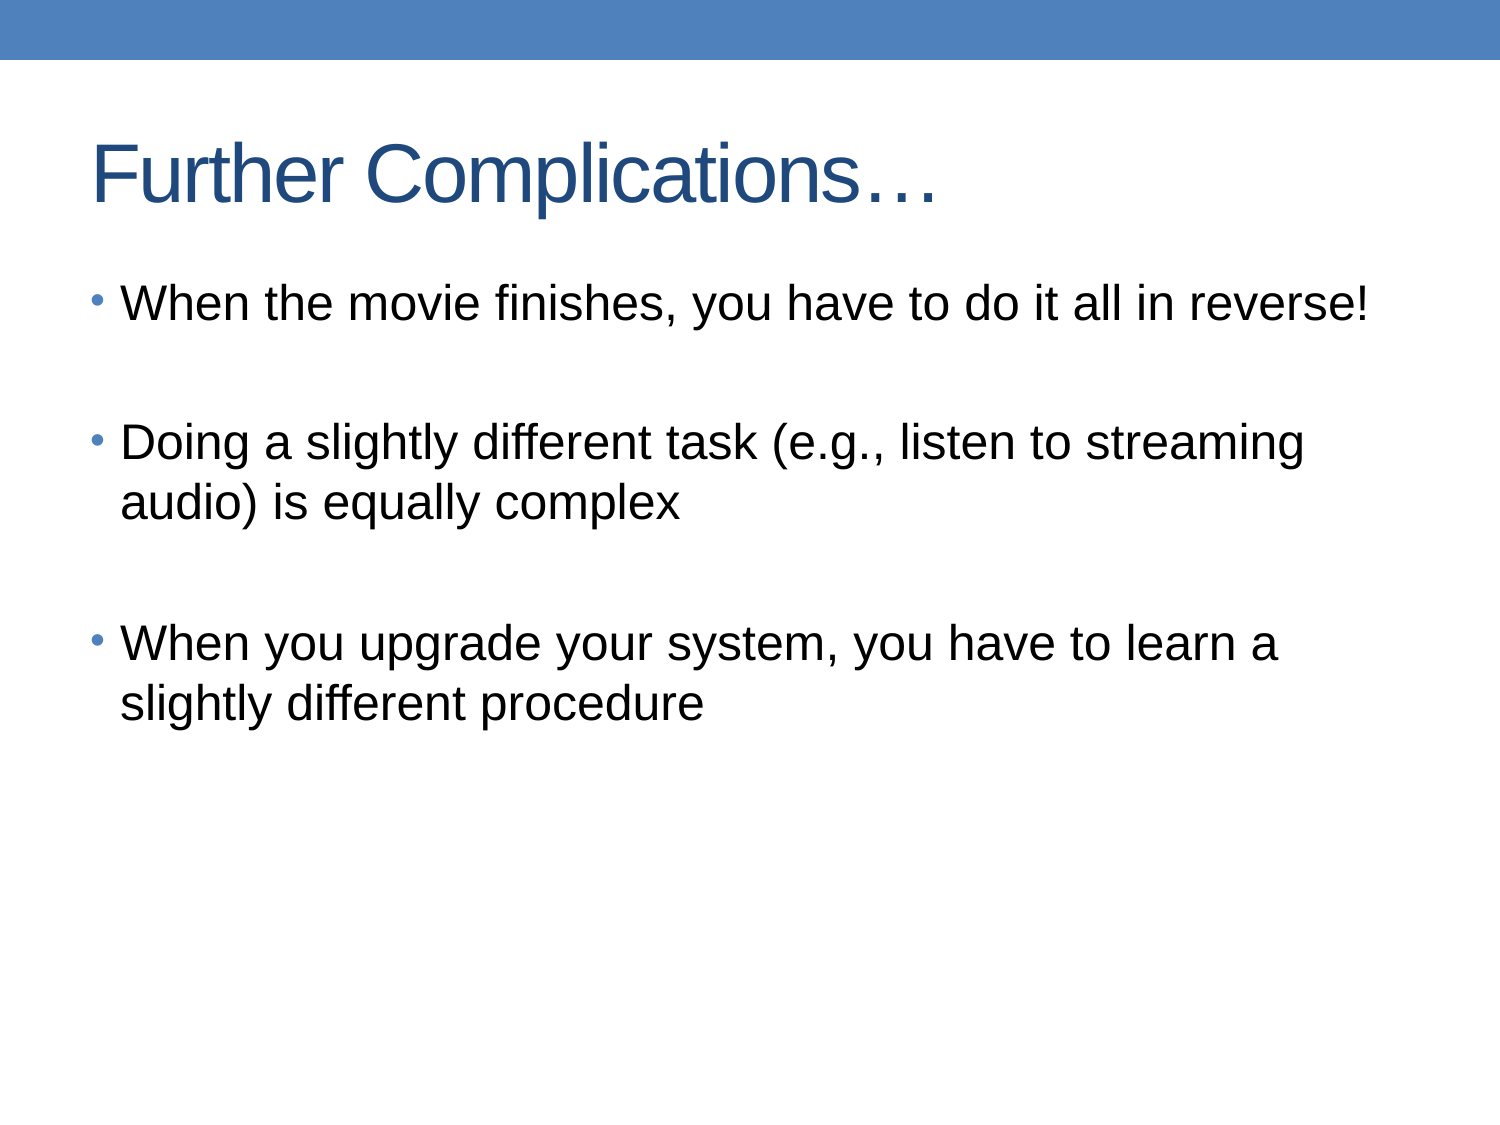

59
# Further Complications…
When the movie finishes, you have to do it all in reverse!

Doing a slightly different task (e.g., listen to streaming audio) is equally complex

When you upgrade your system, you have to learn a slightly different procedure